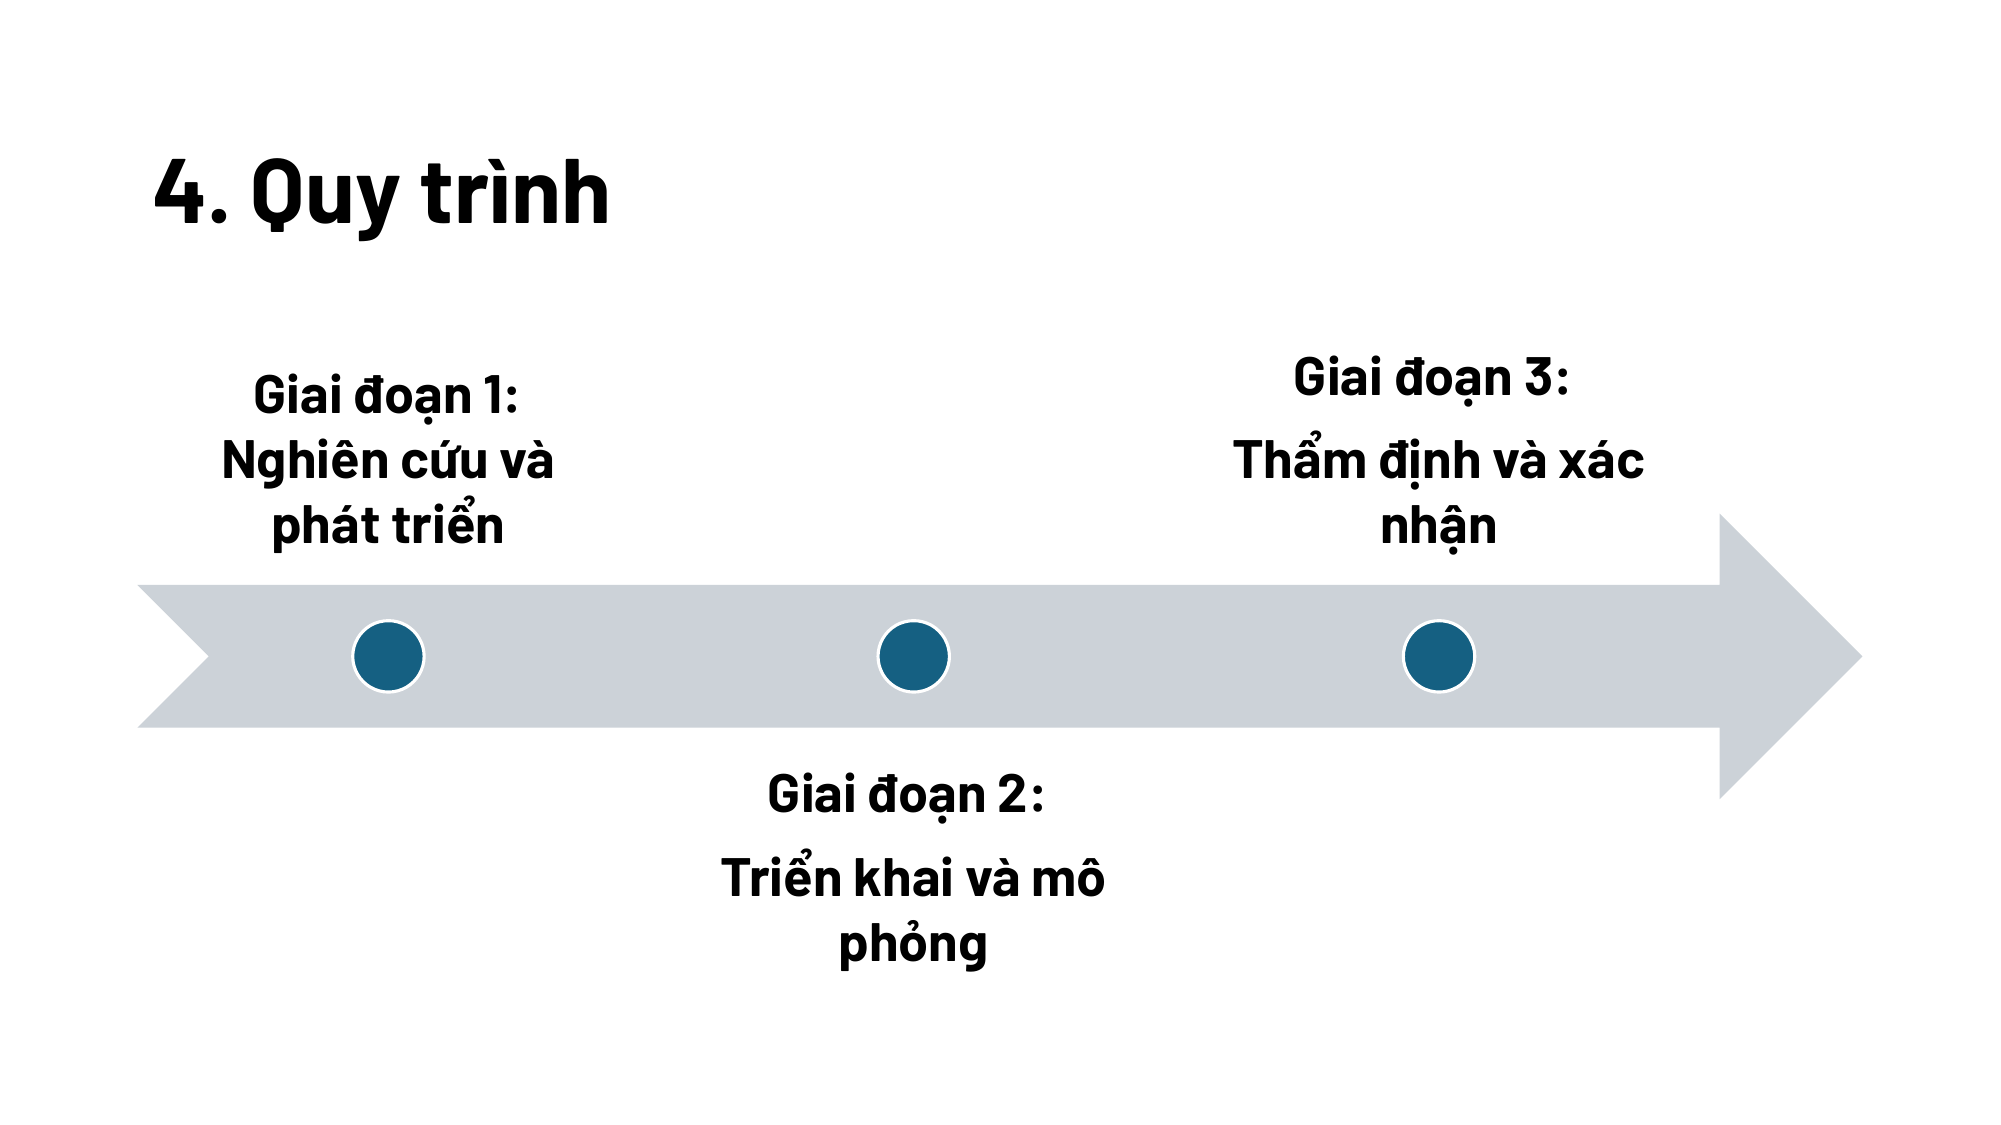

# 4. Quy trình
Giai đoạn 1: Nghiên cứu và phát triển​
Giai đoạn 2:
Triển khai và mô phỏng​
Giai đoạn 3:
Thẩm định và xác nhận